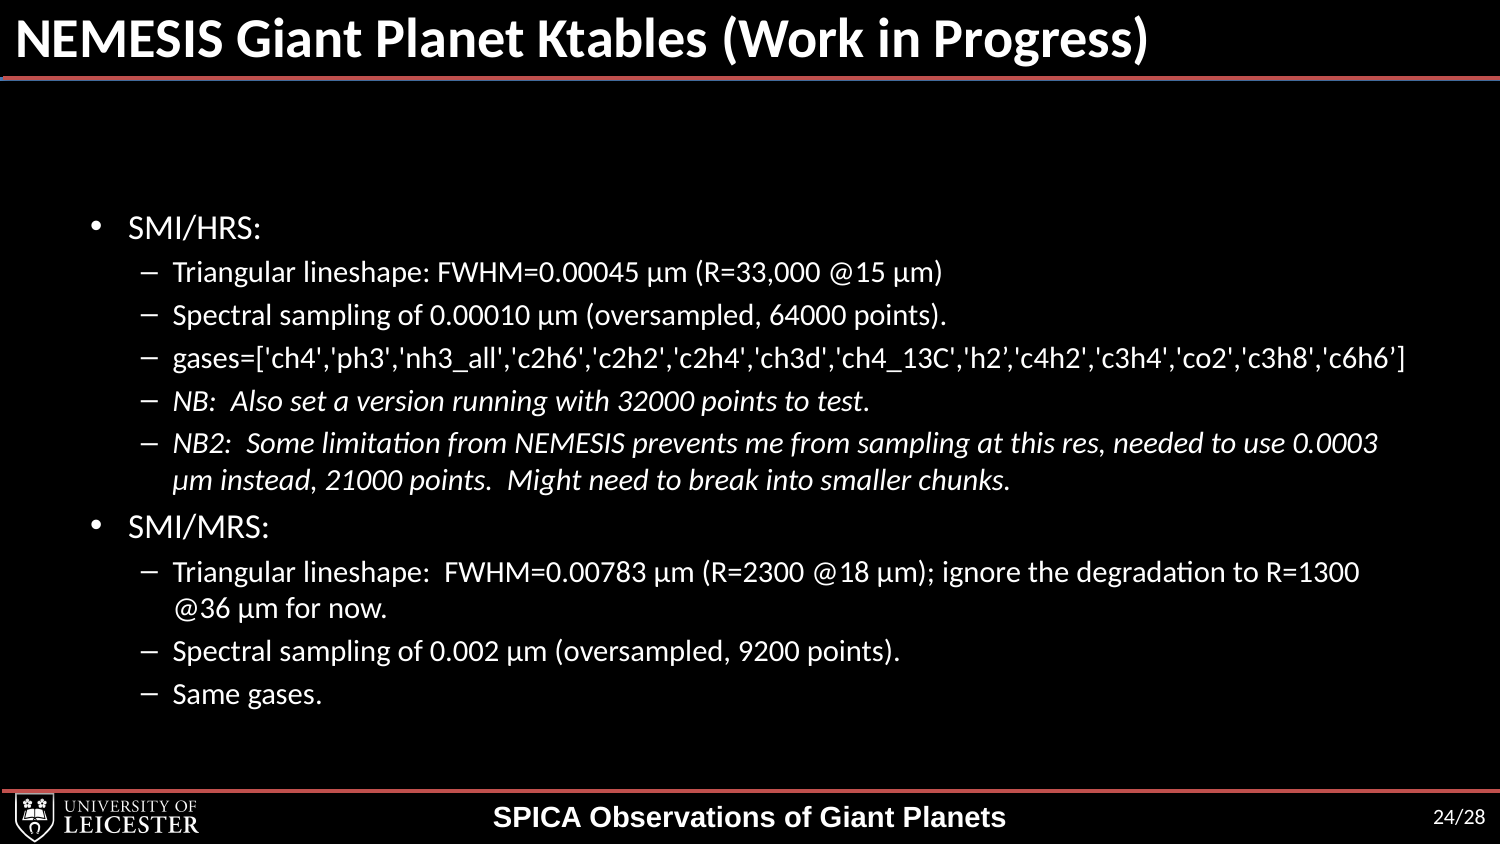

# NEMESIS Giant Planet Ktables (Work in Progress)
SMI/HRS:
Triangular lineshape: FWHM=0.00045 µm (R=33,000 @15 µm)
Spectral sampling of 0.00010 µm (oversampled, 64000 points).
gases=['ch4','ph3','nh3_all','c2h6','c2h2','c2h4','ch3d','ch4_13C','h2’,'c4h2','c3h4','co2','c3h8','c6h6’]
NB:  Also set a version running with 32000 points to test.
NB2:  Some limitation from NEMESIS prevents me from sampling at this res, needed to use 0.0003 µm instead, 21000 points.  Might need to break into smaller chunks.
SMI/MRS:
Triangular lineshape:  FWHM=0.00783 µm (R=2300 @18 µm); ignore the degradation to R=1300 @36 µm for now.
Spectral sampling of 0.002 µm (oversampled, 9200 points).
Same gases.